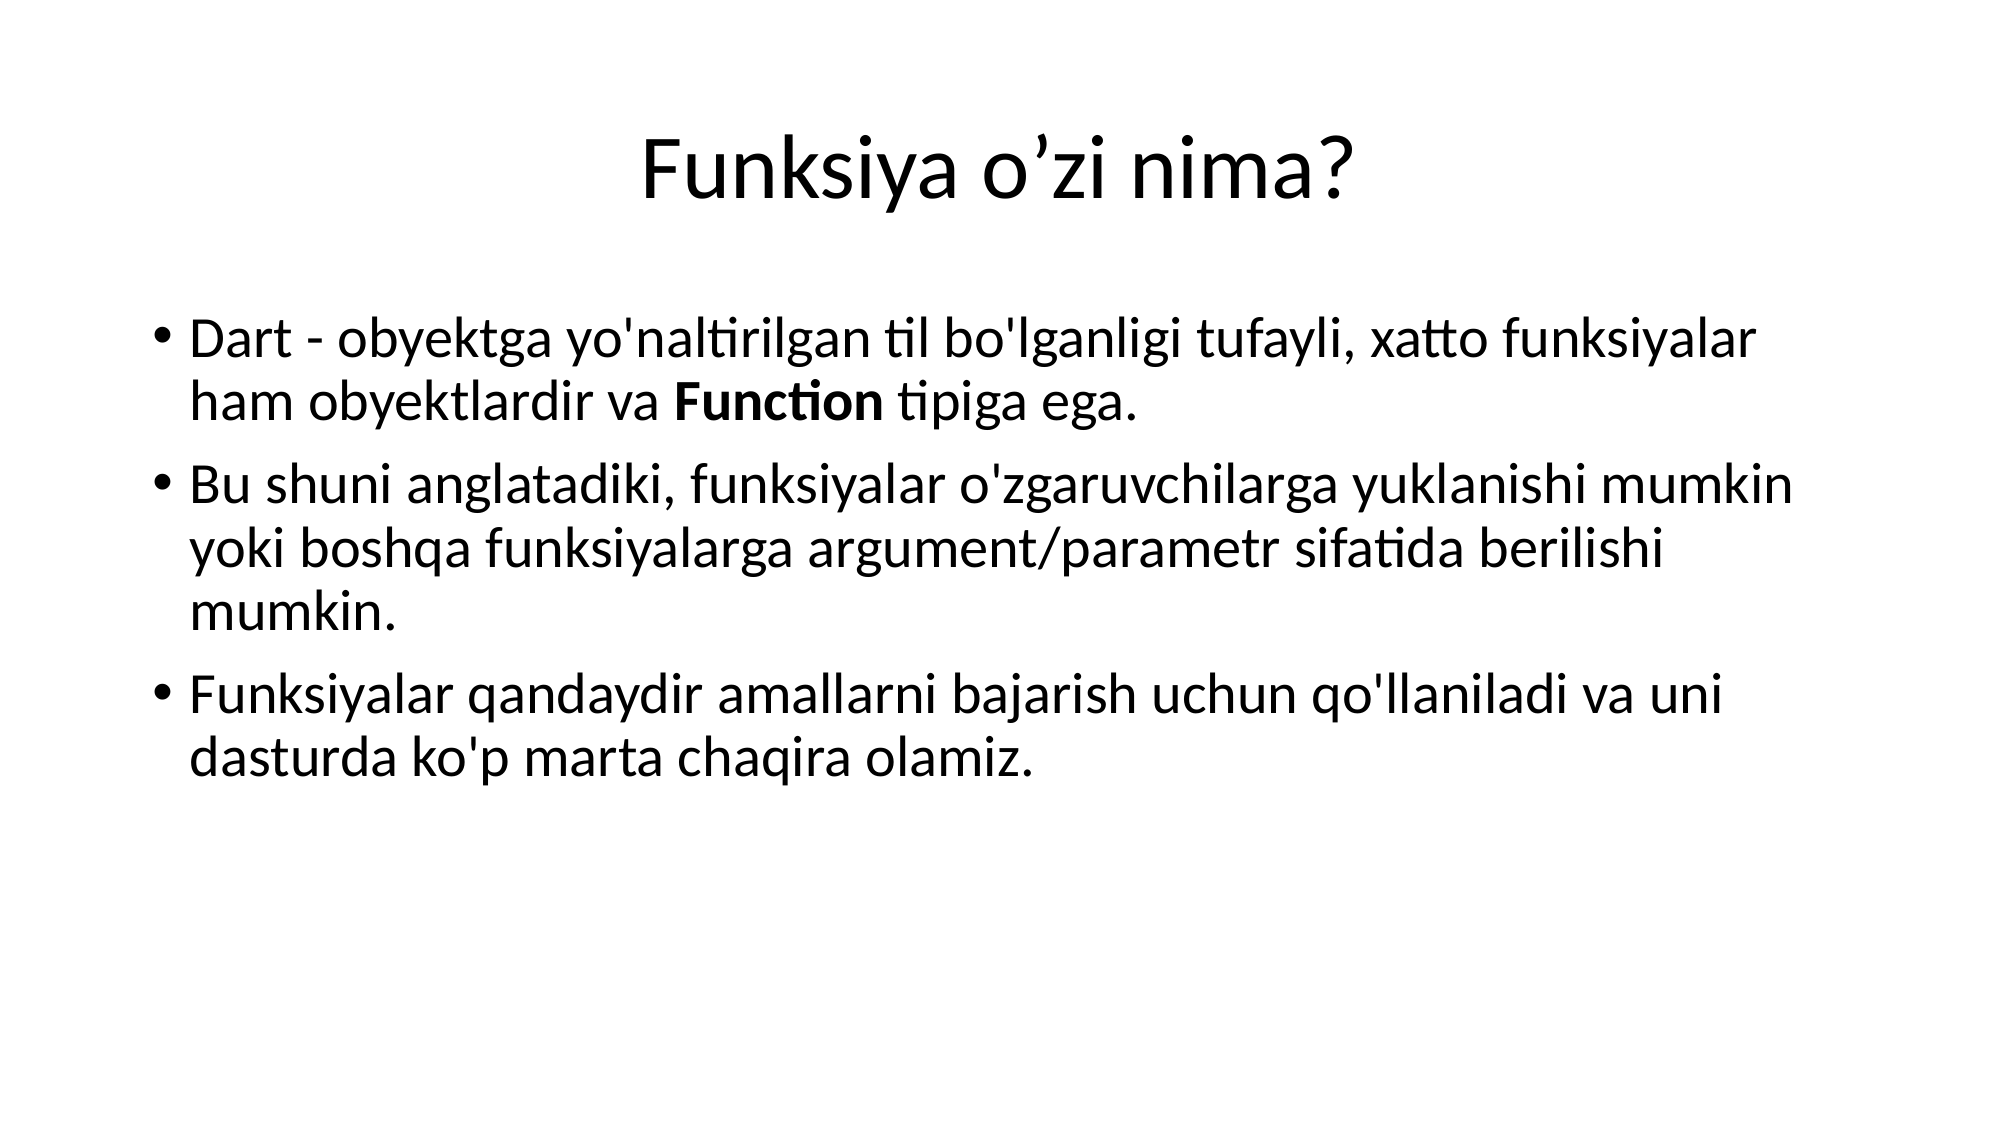

# Funksiya o’zi nima?
Dart - obyektga yo'naltirilgan til bo'lganligi tufayli, xatto funksiyalar ham obyektlardir va Function tipiga ega.
Bu shuni anglatadiki, funksiyalar o'zgaruvchilarga yuklanishi mumkin yoki boshqa funksiyalarga argument/parametr sifatida berilishi mumkin.
Funksiyalar qandaydir amallarni bajarish uchun qo'llaniladi va uni dasturda ko'p marta chaqira olamiz.